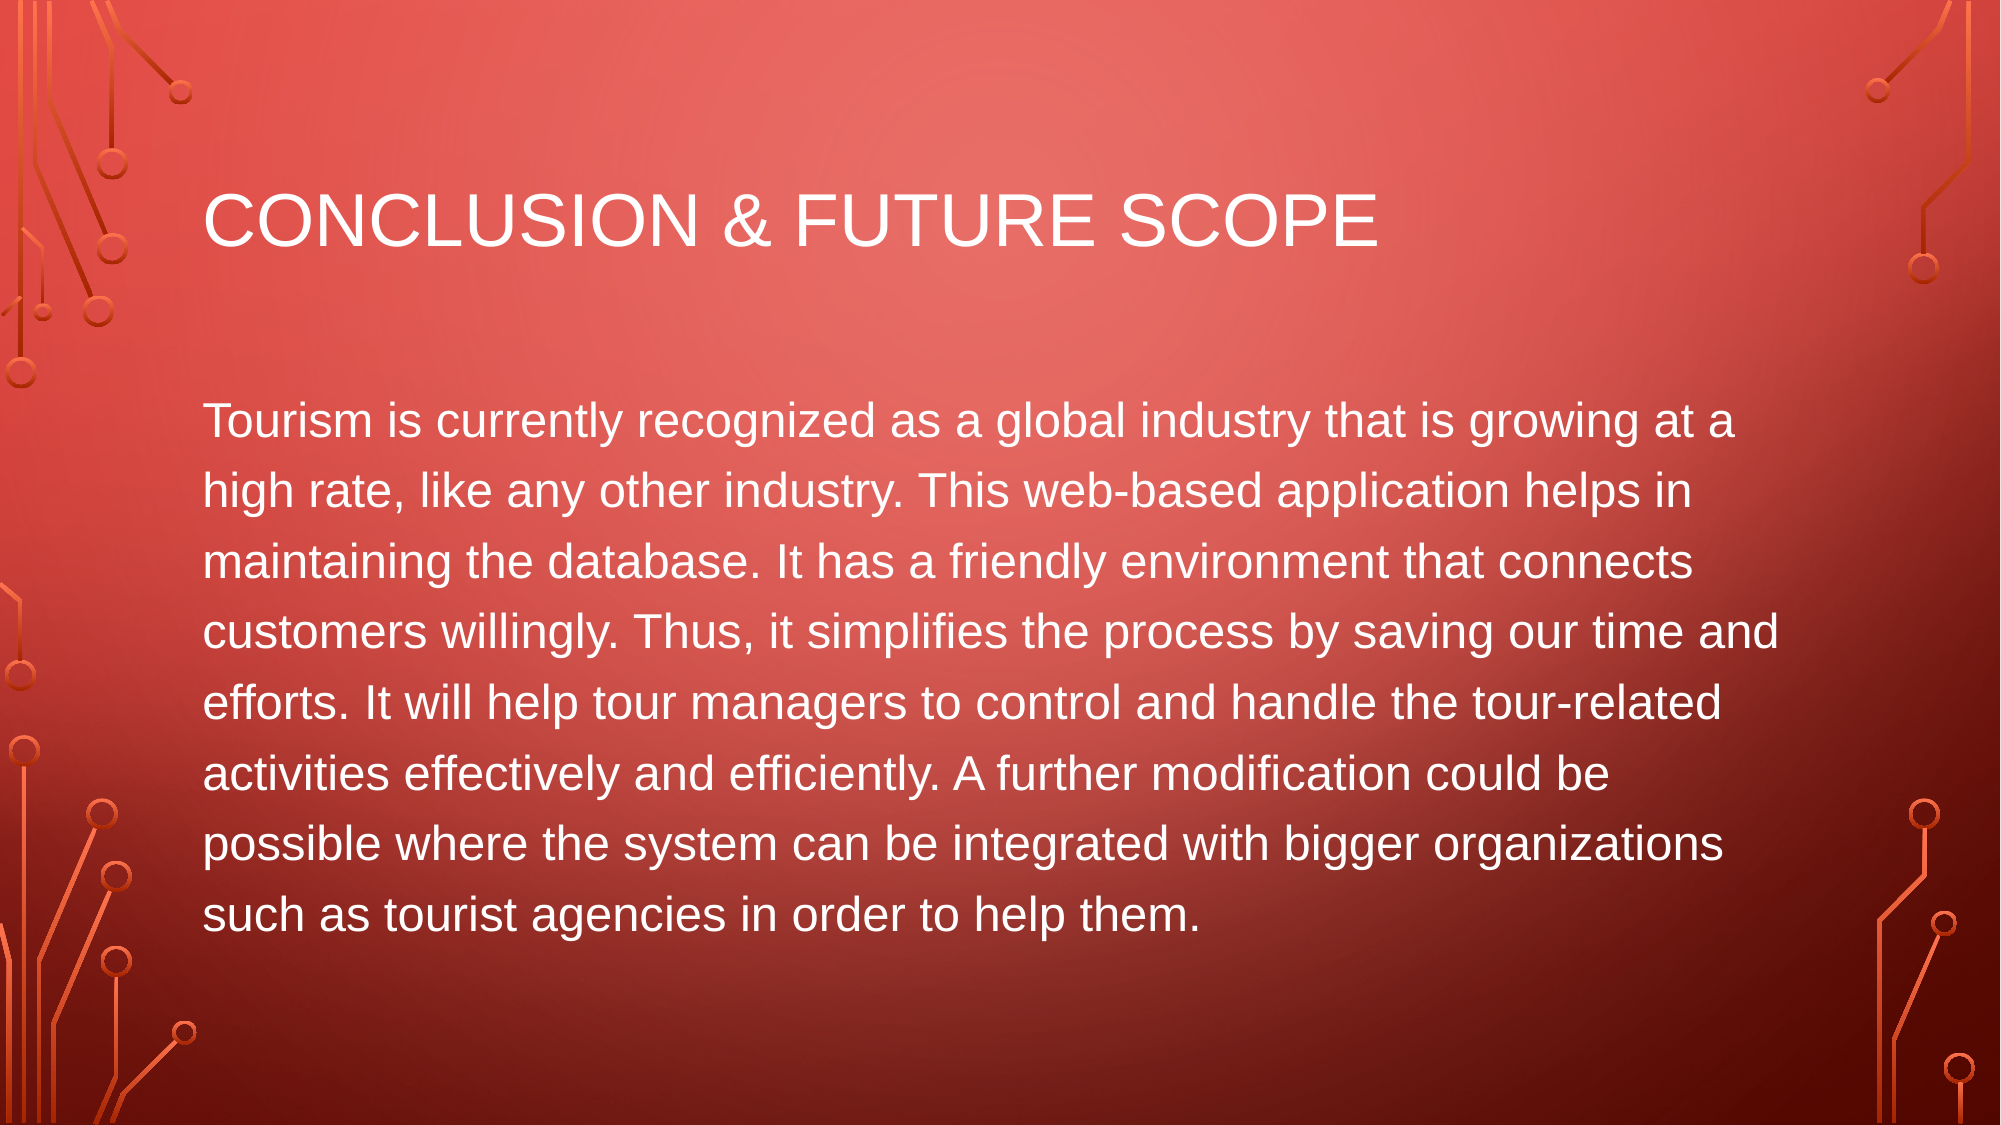

# CONCLUSION & FUTURE SCOPE
Tourism is currently recognized as a global industry that is growing at a high rate, like any other industry. This web-based application helps in maintaining the database. It has a friendly environment that connects customers willingly. Thus, it simplifies the process by saving our time and efforts. It will help tour managers to control and handle the tour-related activities effectively and efficiently. A further modification could be possible where the system can be integrated with bigger organizations such as tourist agencies in order to help them.